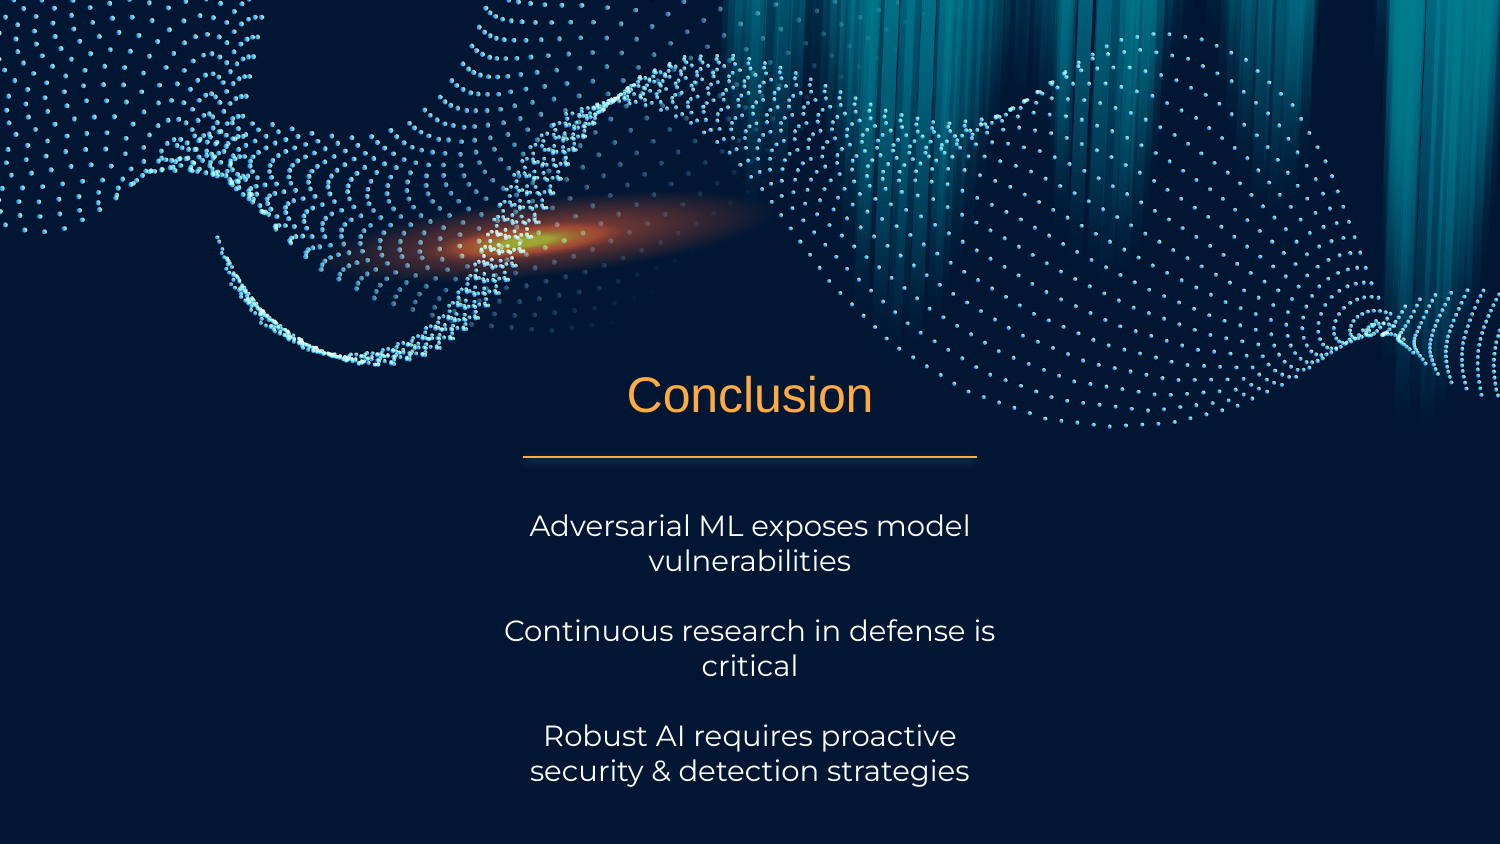

# Conclusion
Adversarial ML exposes model vulnerabilities

Continuous research in defense is critical

Robust AI requires proactive security & detection strategies